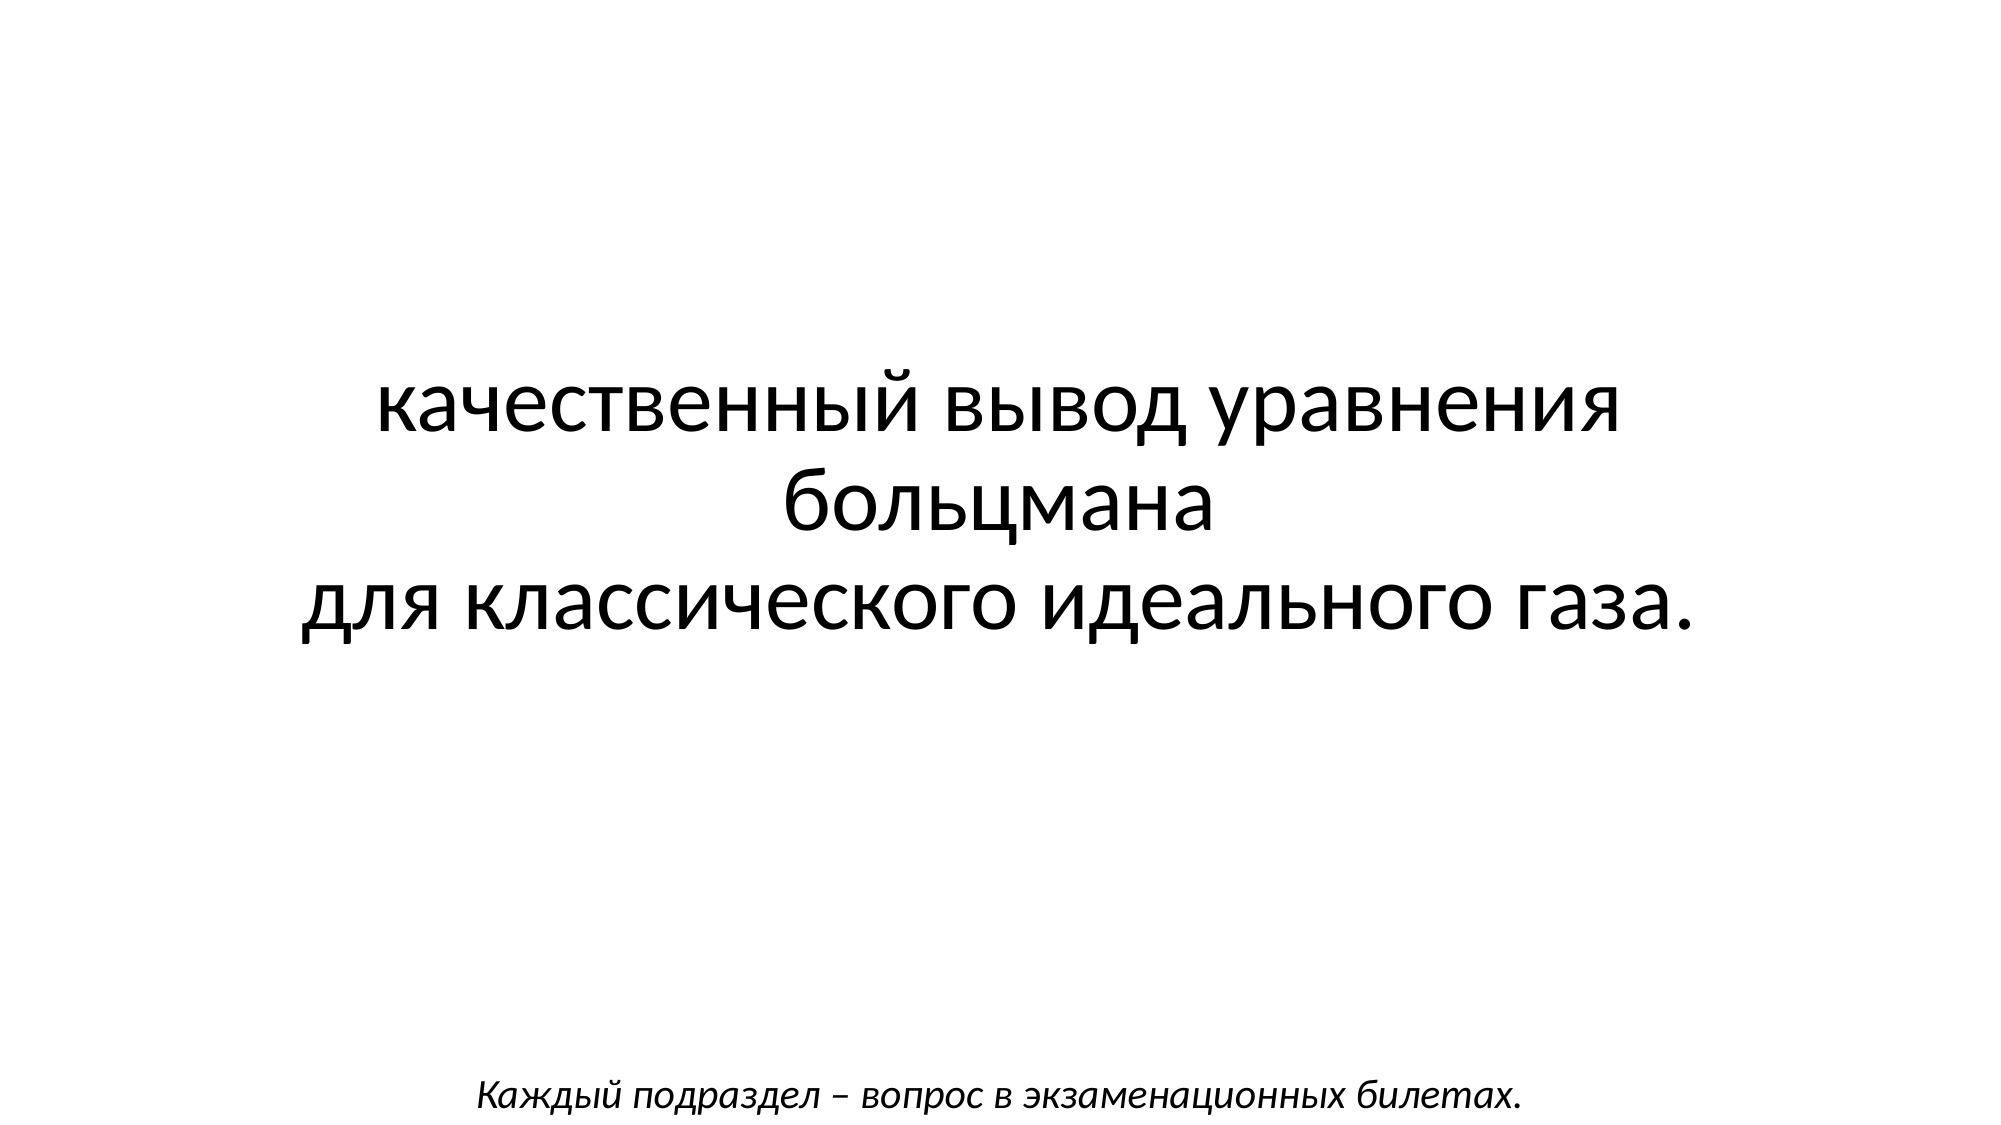

# качественный вывод уравнения больцмана для классического идеального газа.
Каждый подраздел – вопрос в экзаменационных билетах.